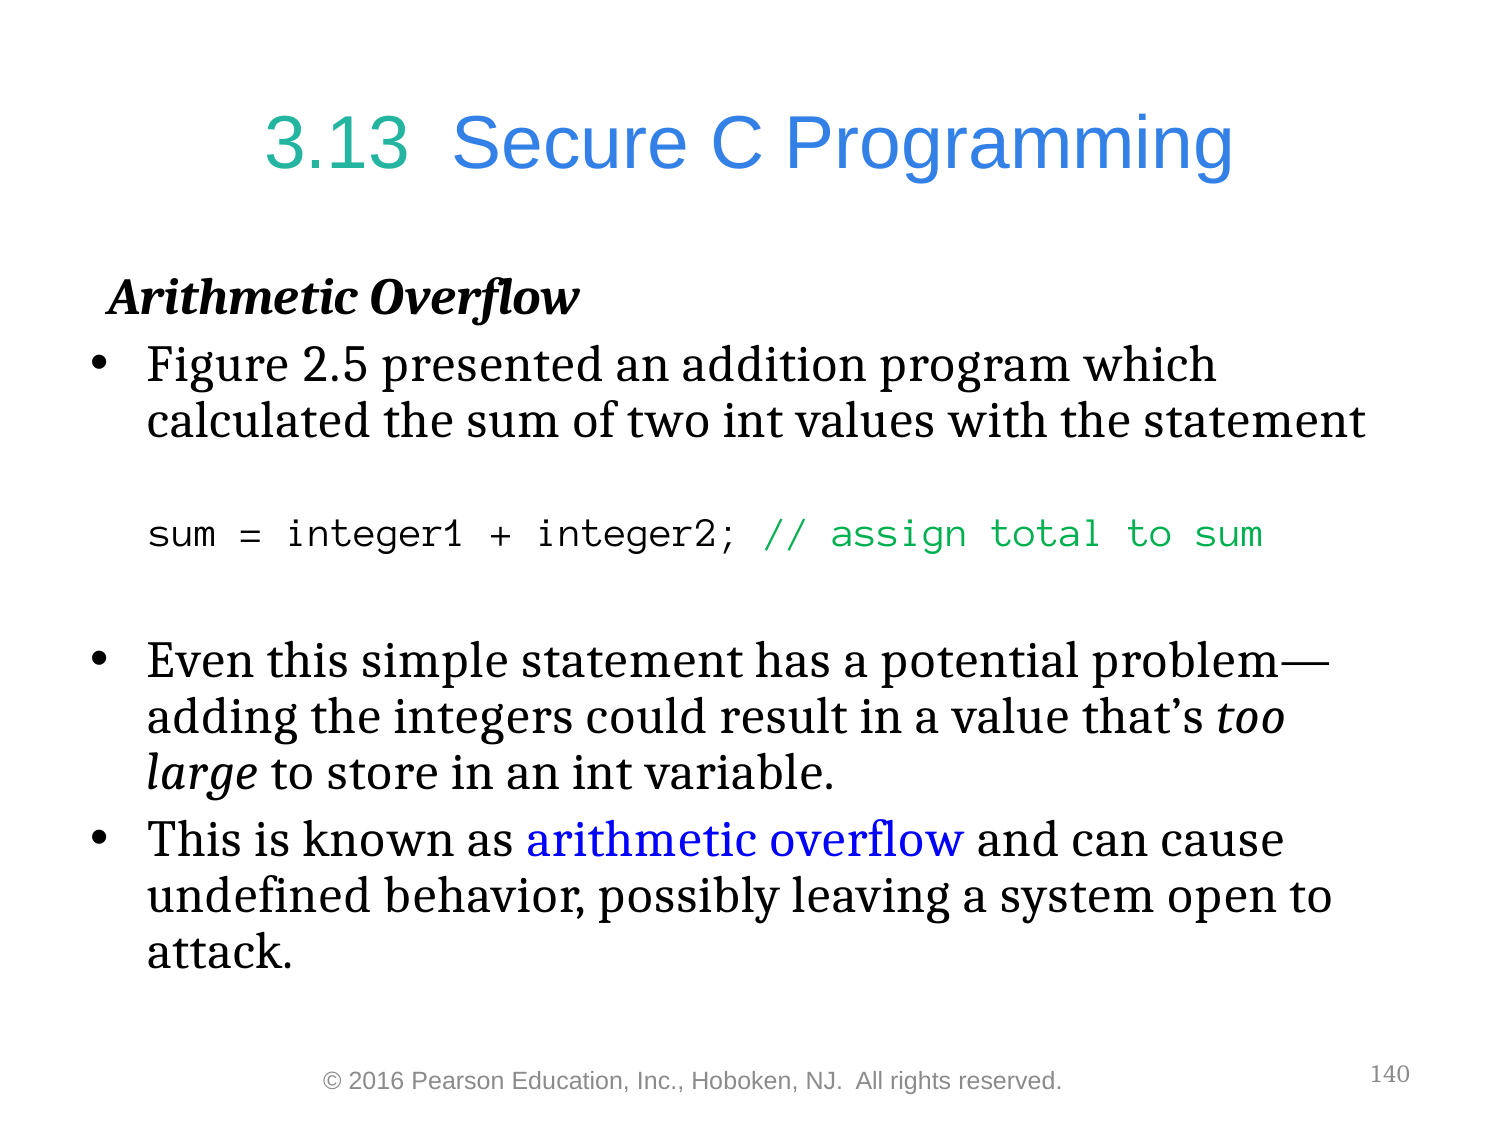

# 3.13  Secure C Programming
Arithmetic Overflow
Figure 2.5 presented an addition program which calculated the sum of two int values with the statement

sum = integer1 + integer2; // assign total to sum

Even this simple statement has a potential problem—adding the integers could result in a value that’s too large to store in an int variable.
This is known as arithmetic overflow and can cause undefined behavior, possibly leaving a system open to attack.

140
© 2016 Pearson Education, Inc., Hoboken, NJ.  All rights reserved.